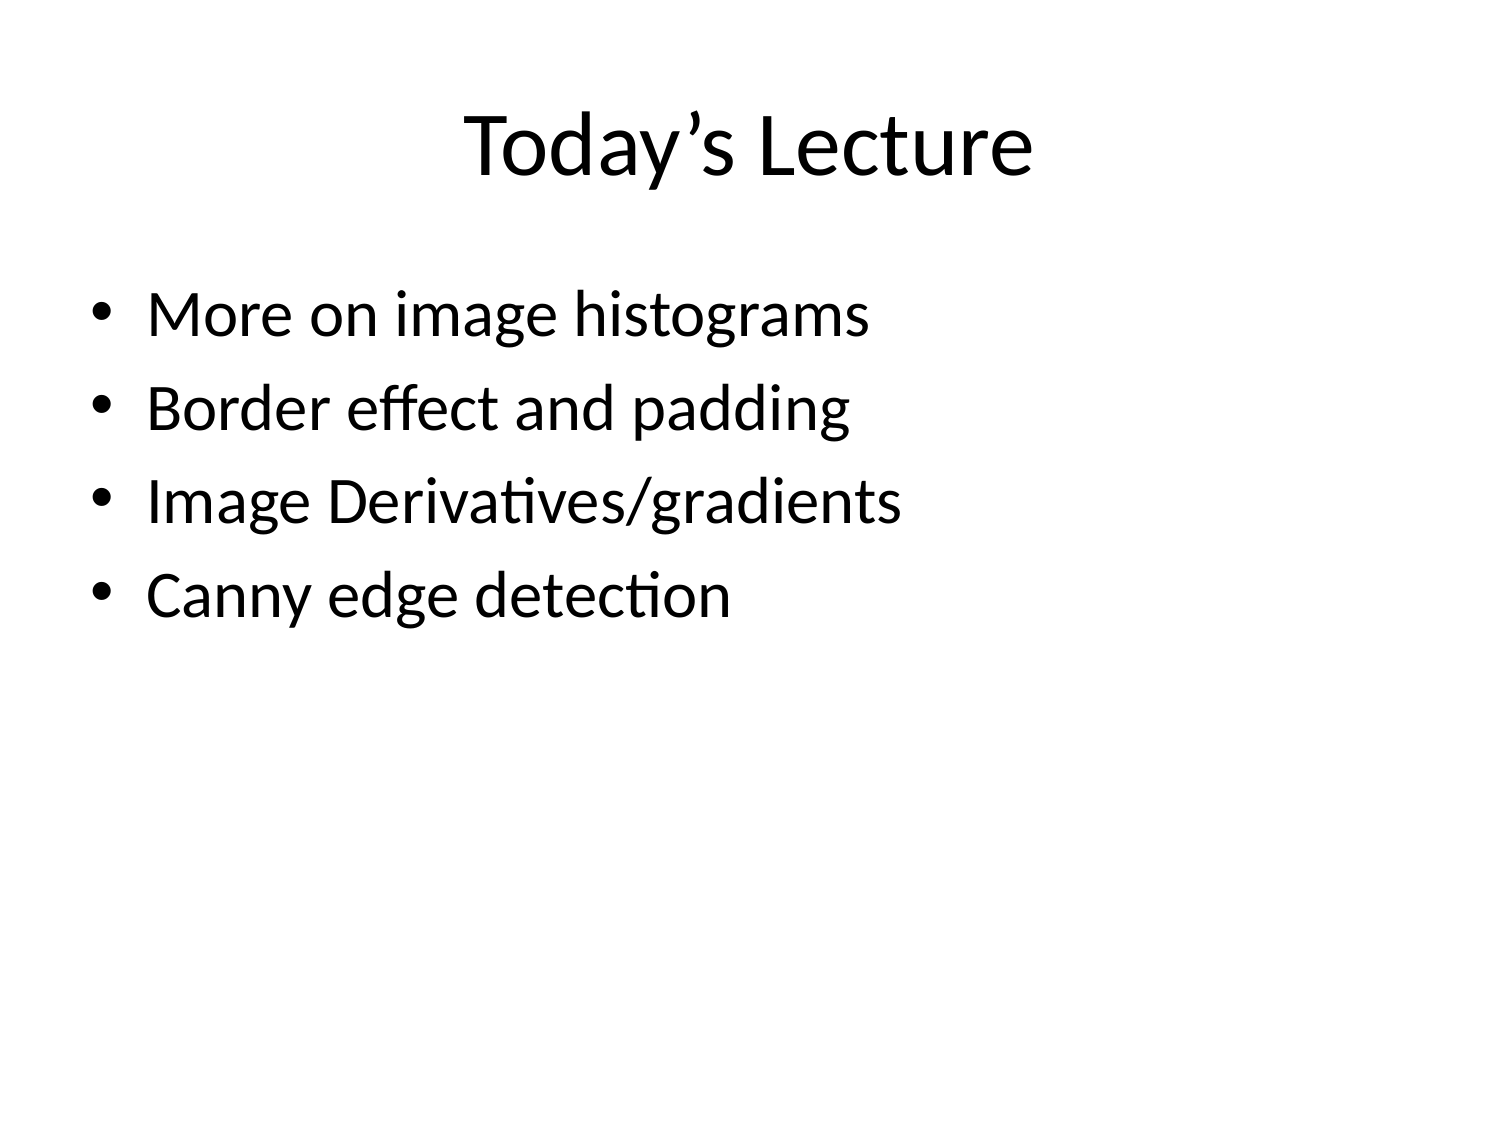

# Today’s Lecture
More on image histograms
Border effect and padding
Image Derivatives/gradients
Canny edge detection